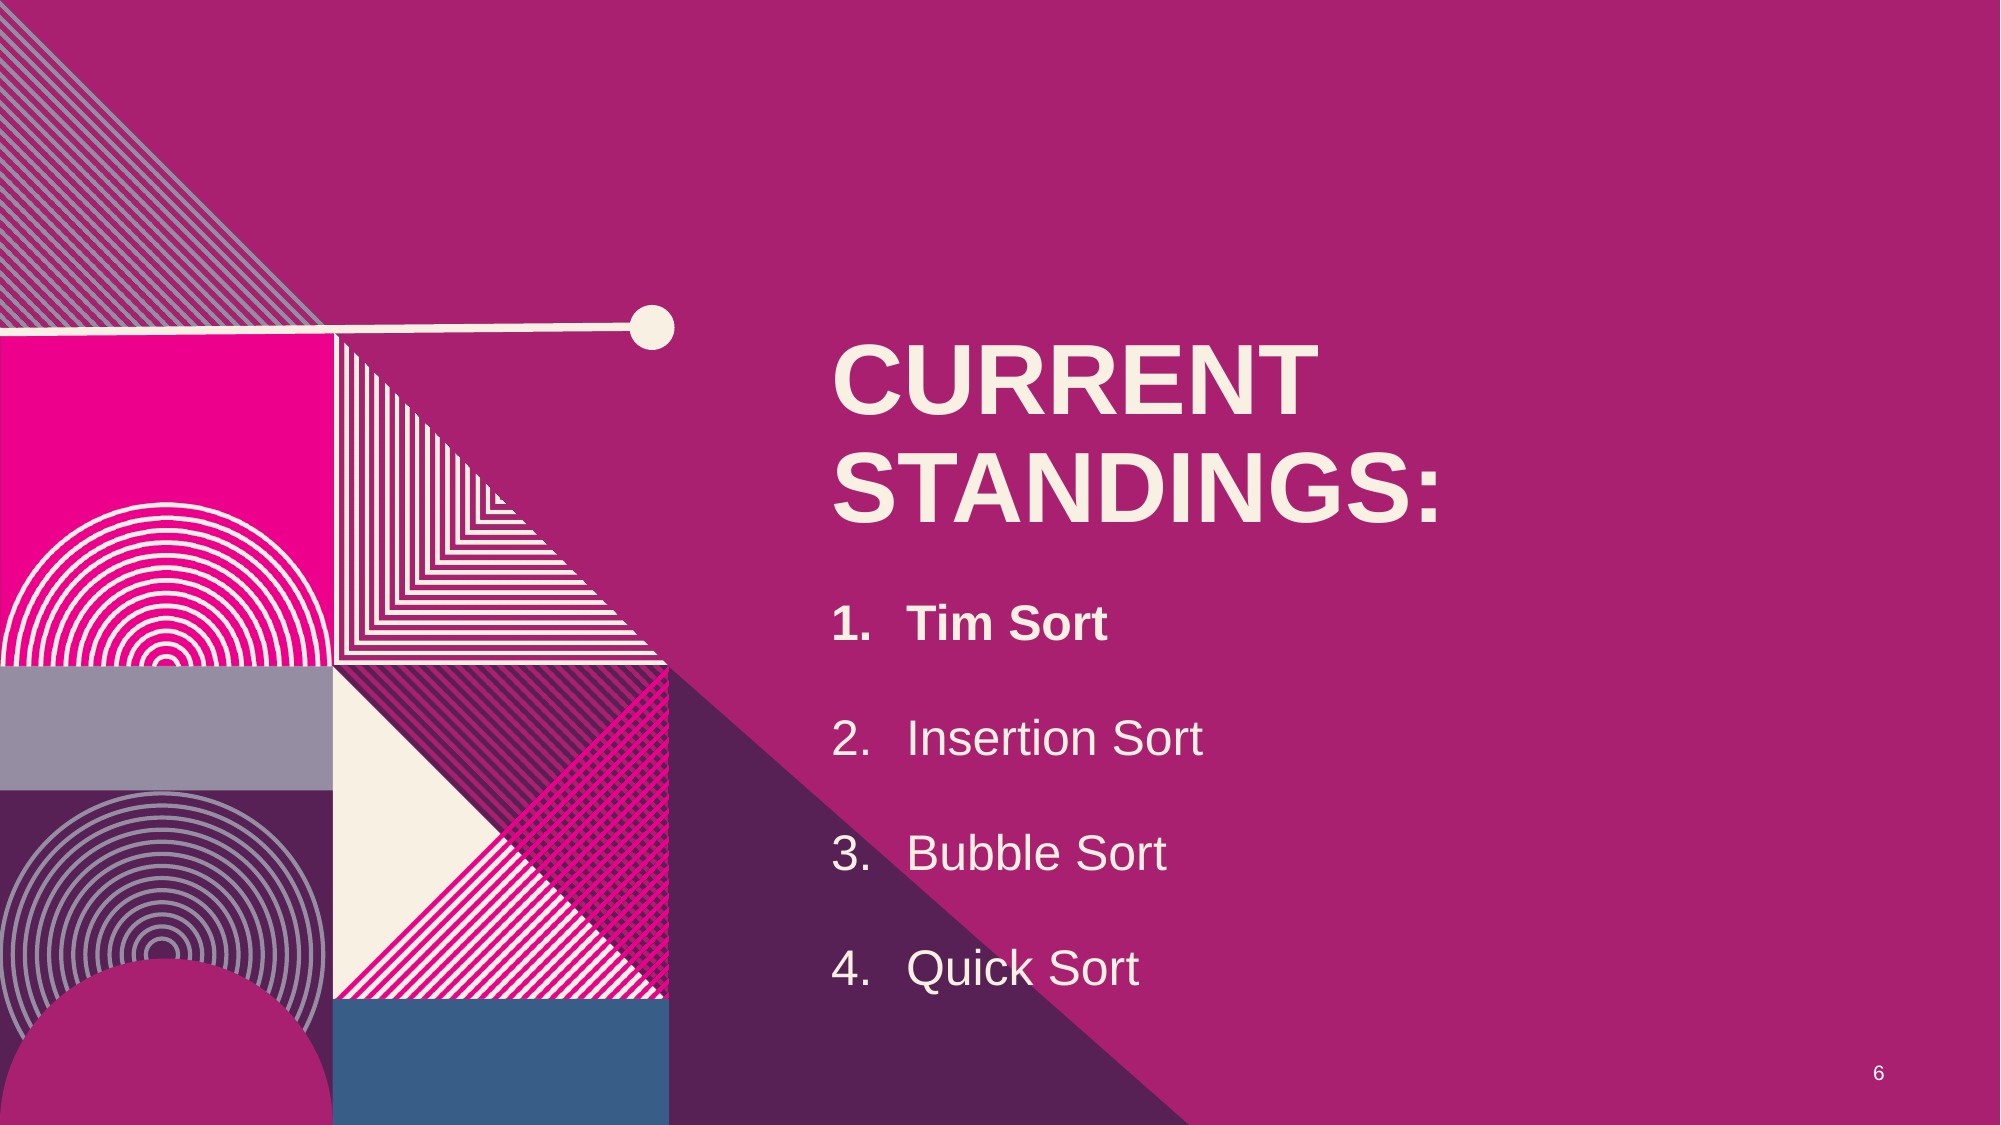

# Current Standings:
Tim Sort
Insertion Sort
Bubble Sort
Quick Sort

6